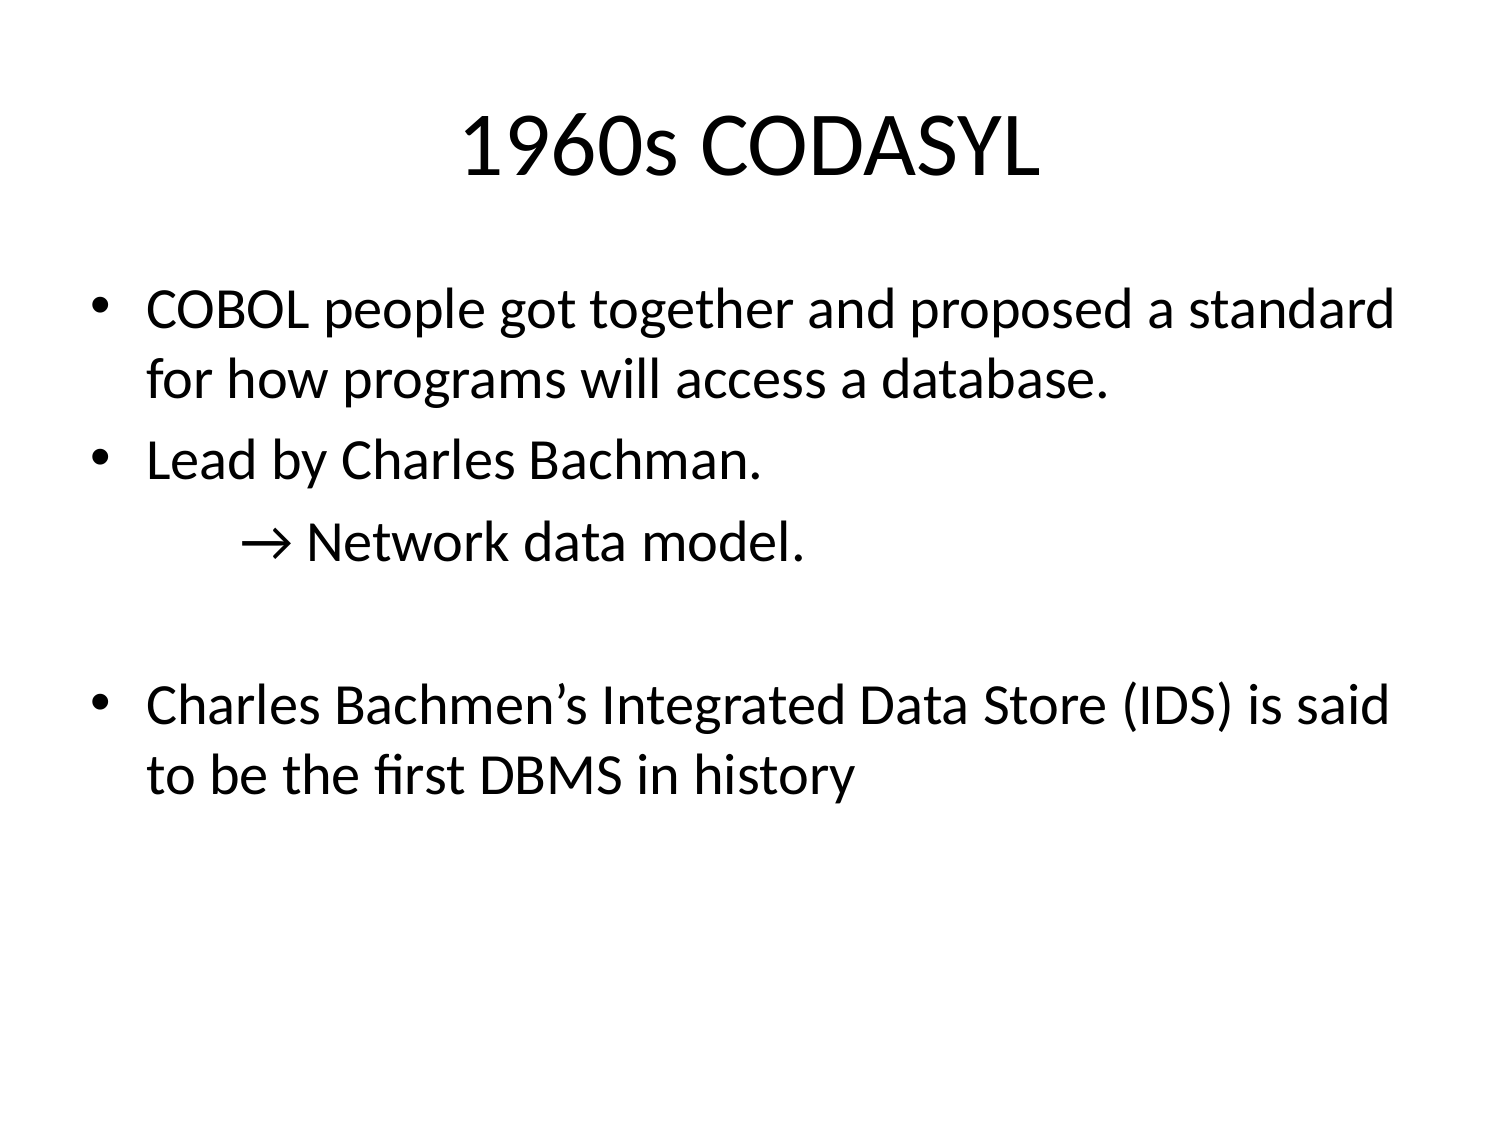

# 1960s CODASYL
COBOL people got together and proposed a standard for how programs will access a database.
Lead by Charles Bachman.
	→ Network data model.

Charles Bachmen’s Integrated Data Store (IDS) is said to be the first DBMS in history